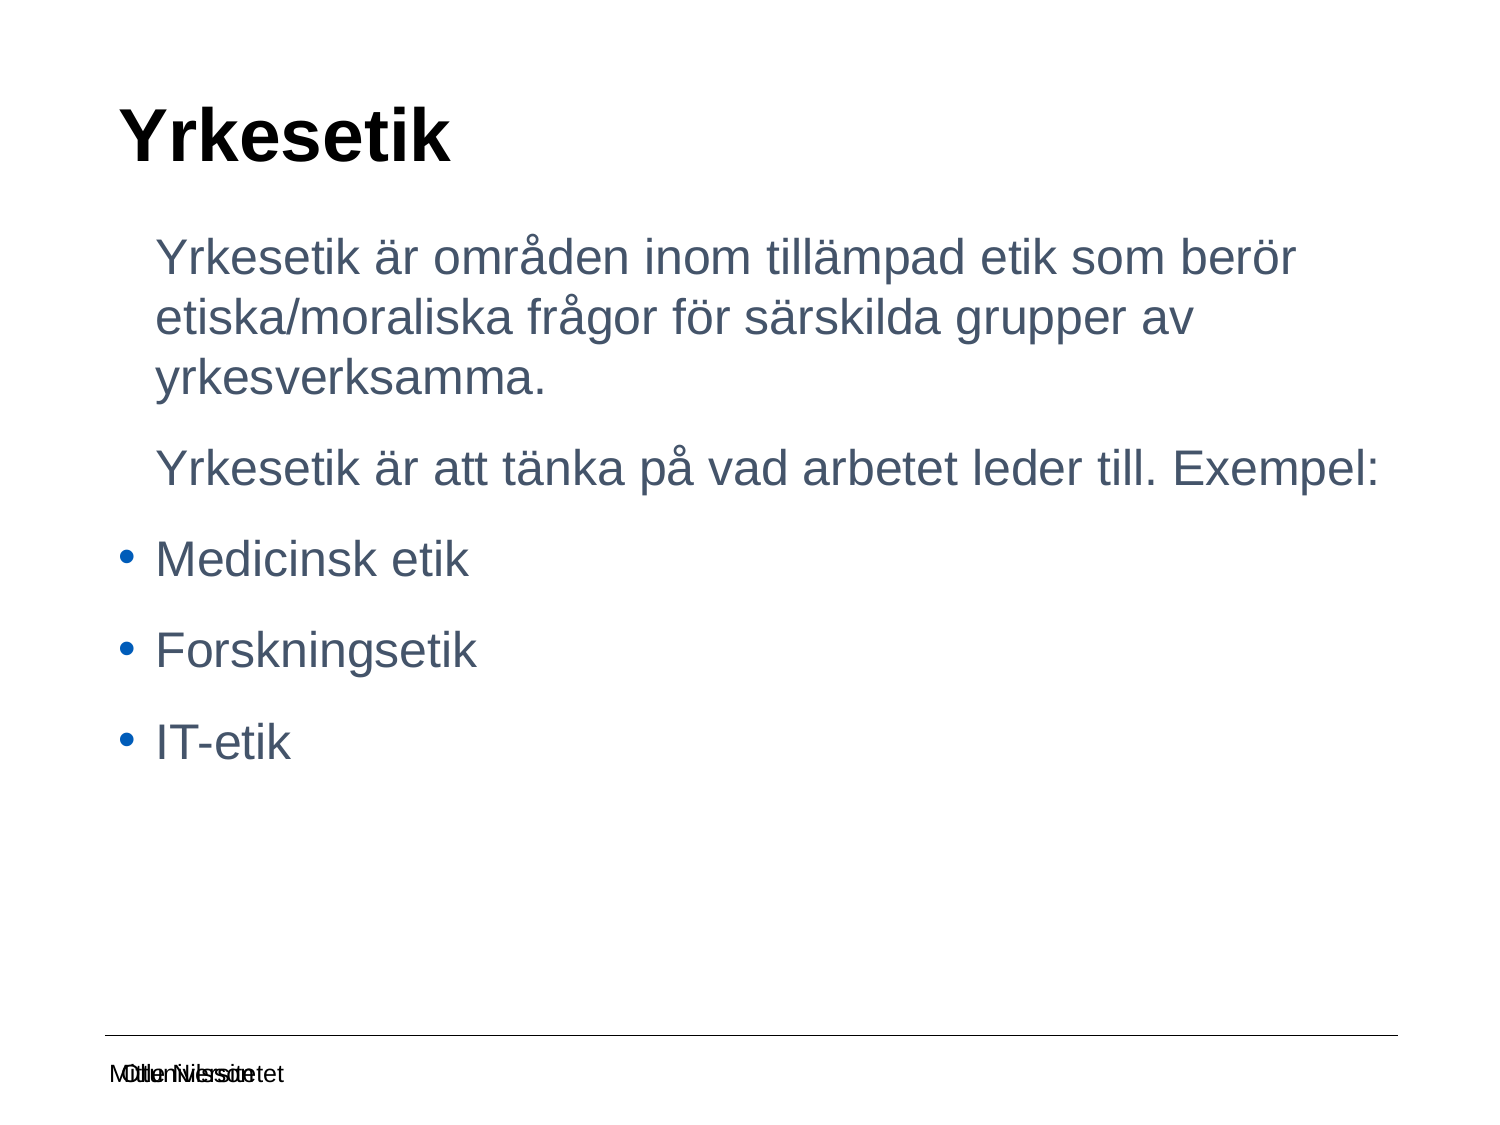

# Yrkesetik
	Yrkesetik är områden inom tillämpad etik som berör etiska/moraliska frågor för särskilda grupper av yrkesverksamma.
	Yrkesetik är att tänka på vad arbetet leder till. Exempel:
Medicinsk etik
Forskningsetik
IT-etik

Olle Nilsson